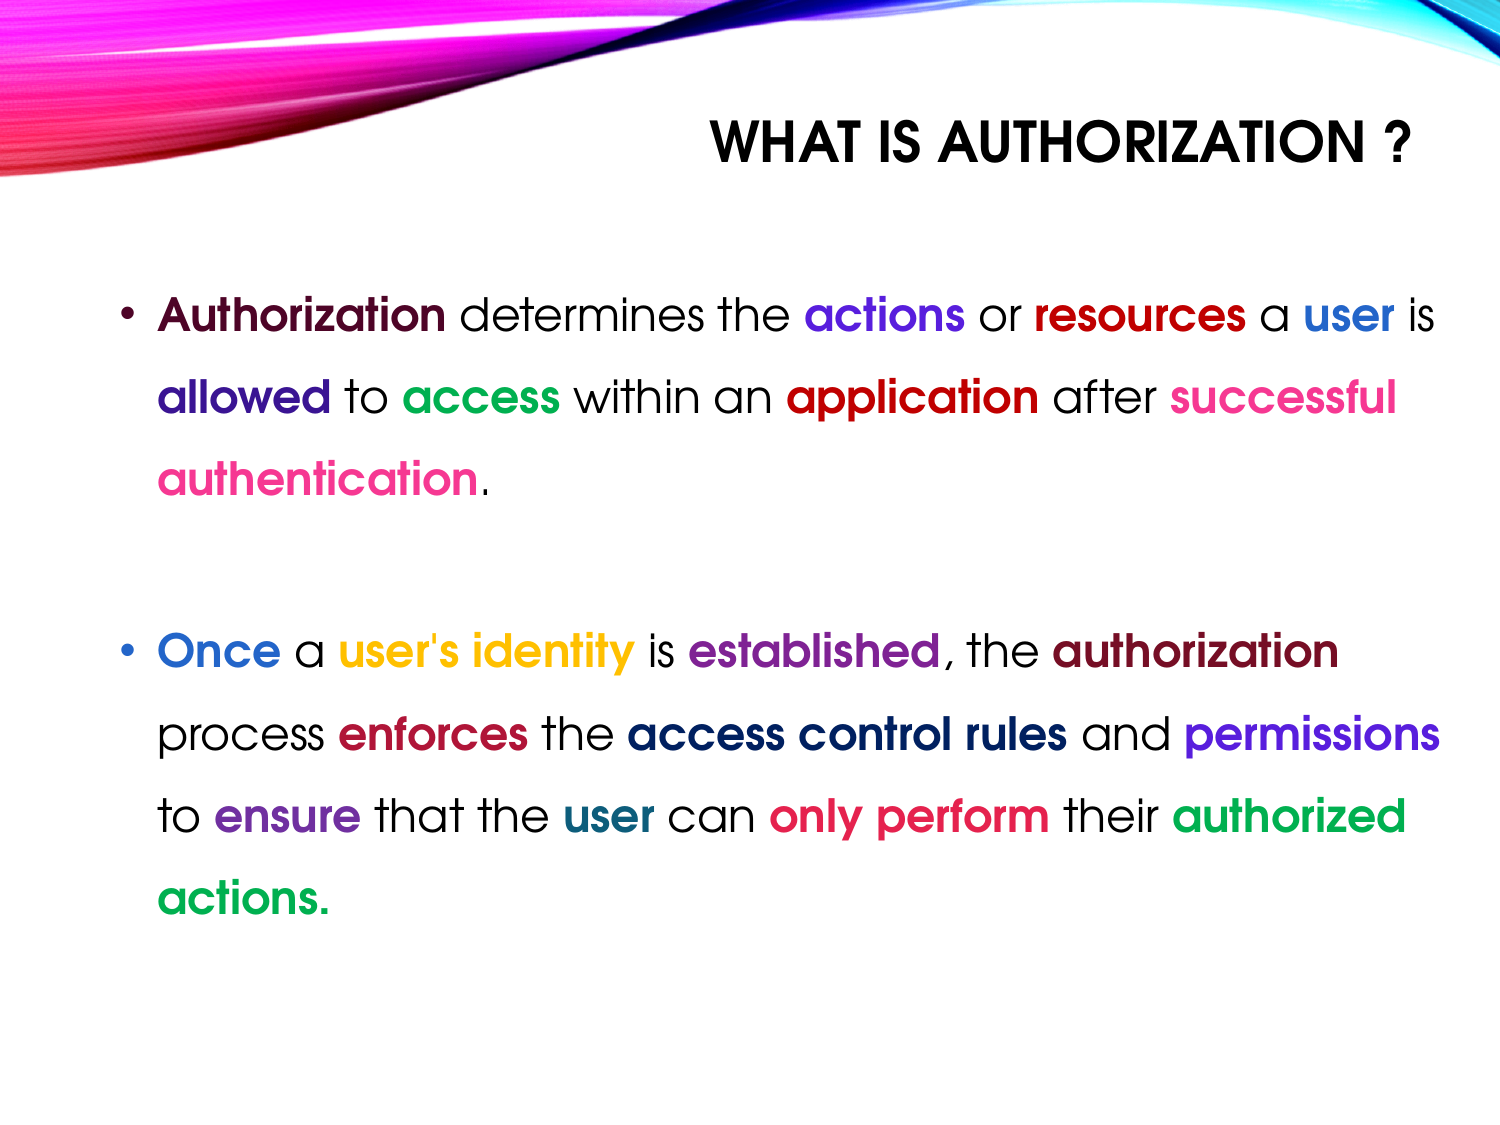

# What is authorization ?
Authorization determines the actions or resources a user is allowed to access within an application after successful authentication.

Once a user's identity is established, the authorization process enforces the access control rules and permissions to ensure that the user can only perform their authorized actions.